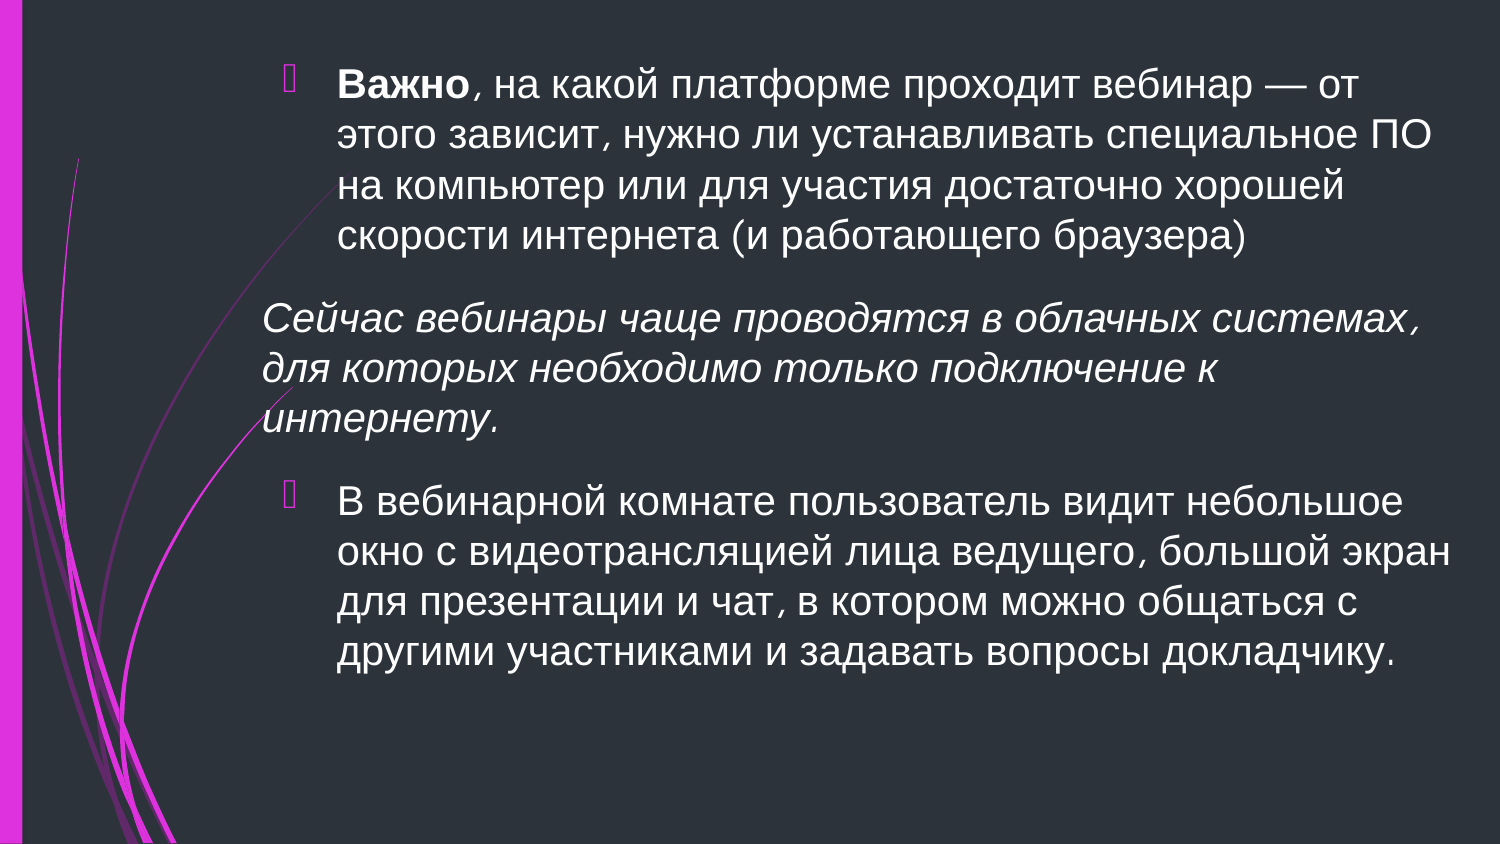

Важно, на какой платформе проходит вебинар — от этого зависит, нужно ли устанавливать специальное ПО на компьютер или для участия достаточно хорошей скорости интернета (и работающего браузера)
Сейчас вебинары чаще проводятся в облачных системах, для которых необходимо только подключение к интернету.
В вебинарной комнате пользователь видит небольшое окно с видеотрансляцией лица ведущего, большой экран для презентации и чат, в котором можно общаться с другими участниками и задавать вопросы докладчику.